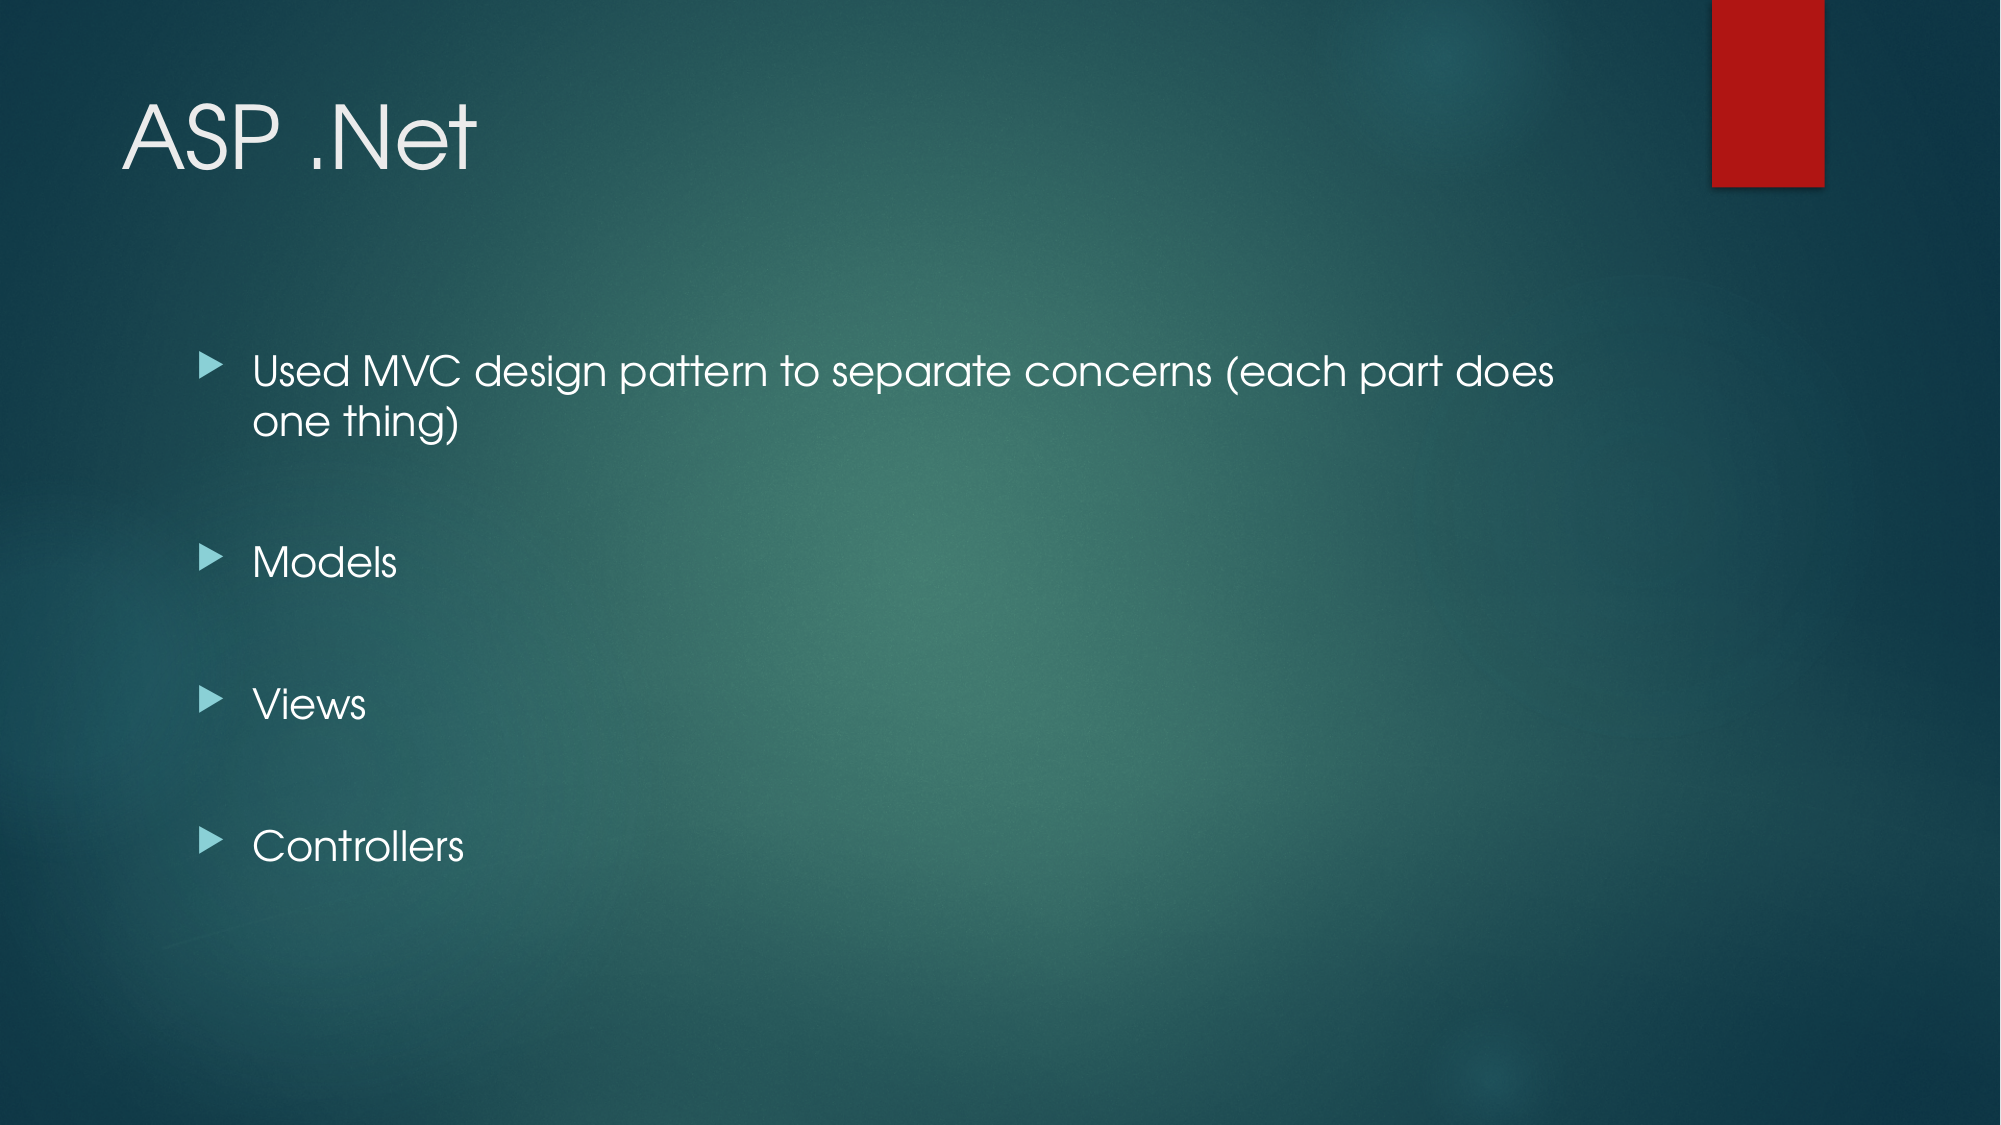

# ASP .Net
Used MVC design pattern to separate concerns (each part does one thing)

Models

Views

Controllers